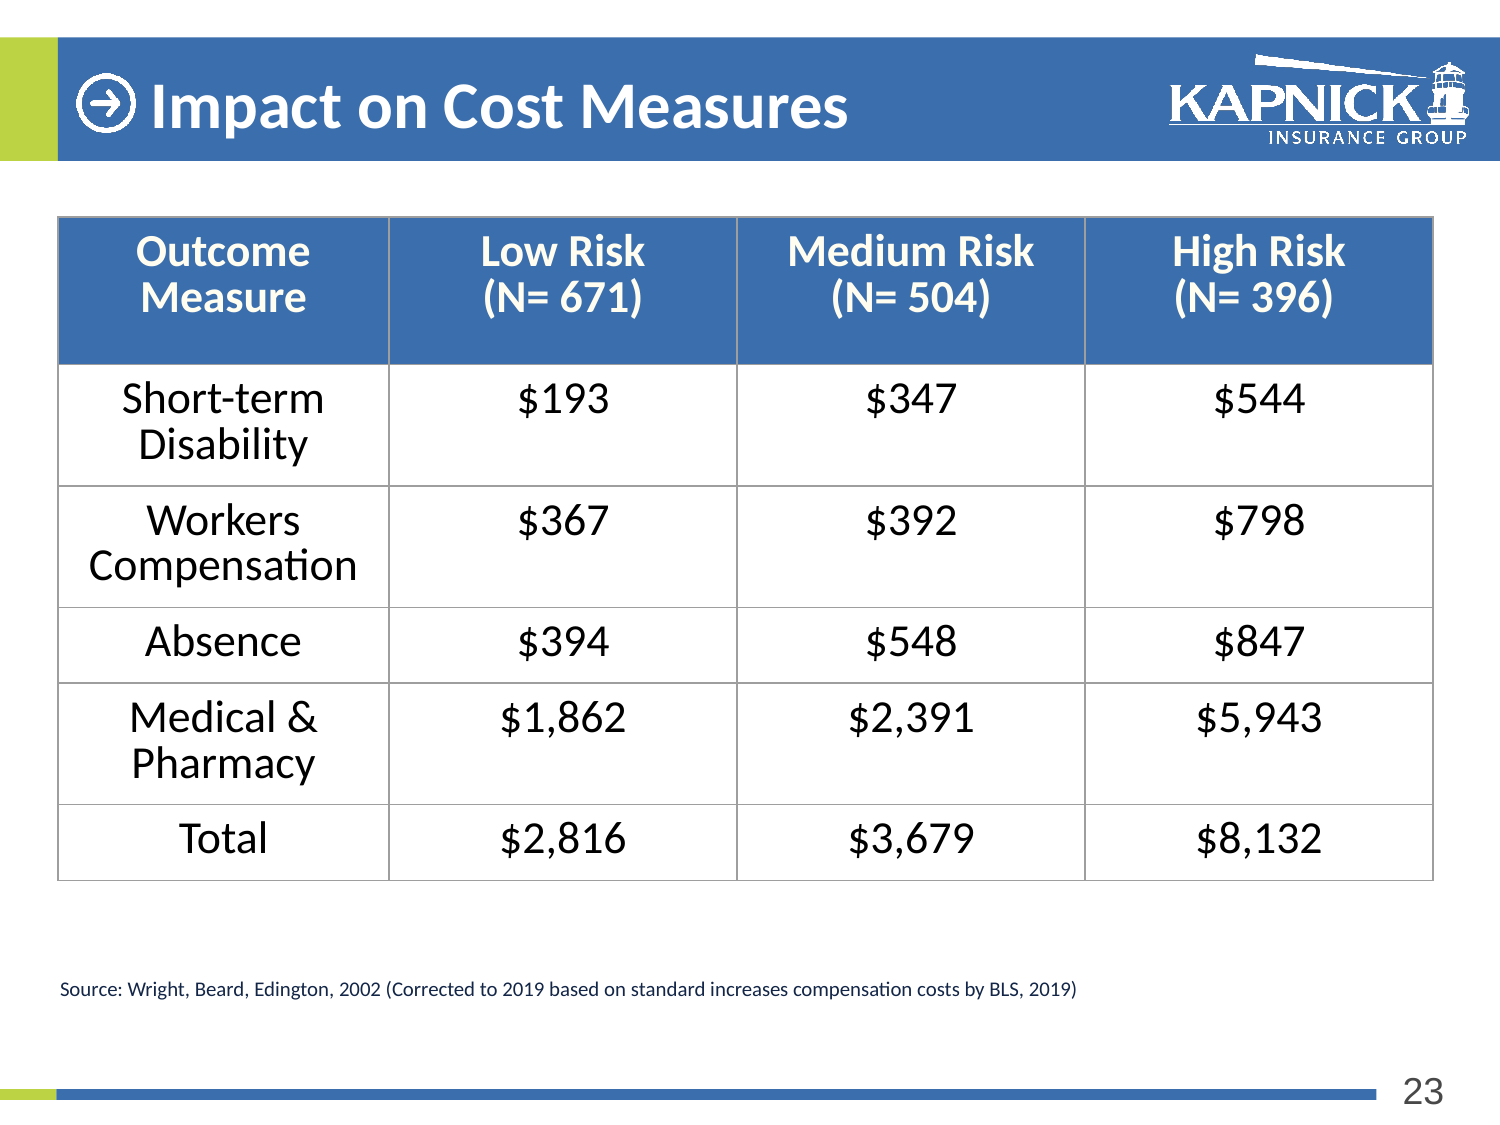

# Impact on Cost Measures
| Outcome Measure | Low Risk (N= 671) | Medium Risk (N= 504) | High Risk (N= 396) |
| --- | --- | --- | --- |
| Short-term Disability | $193 | $347 | $544 |
| Workers Compensation | $367 | $392 | $798 |
| Absence | $394 | $548 | $847 |
| Medical & Pharmacy | $1,862 | $2,391 | $5,943 |
| Total | $2,816 | $3,679 | $8,132 |
Source: Wright, Beard, Edington, 2002 (Corrected to 2019 based on standard increases compensation costs by BLS, 2019)